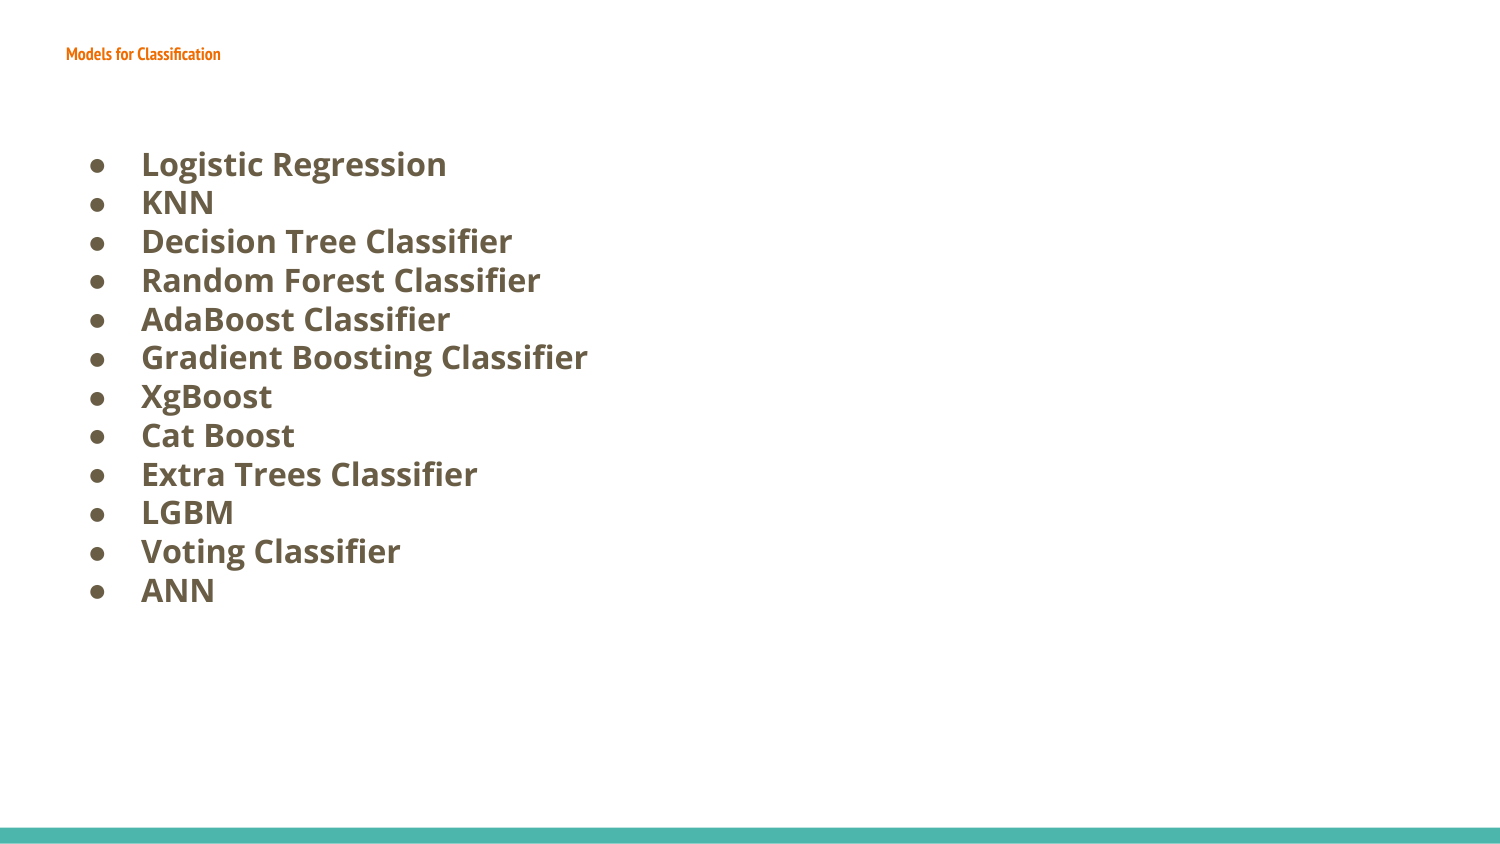

# Models for Classification
Logistic Regression
KNN
Decision Tree Classifier
Random Forest Classifier
AdaBoost Classifier
Gradient Boosting Classifier
XgBoost
Cat Boost
Extra Trees Classifier
LGBM
Voting Classifier
ANN